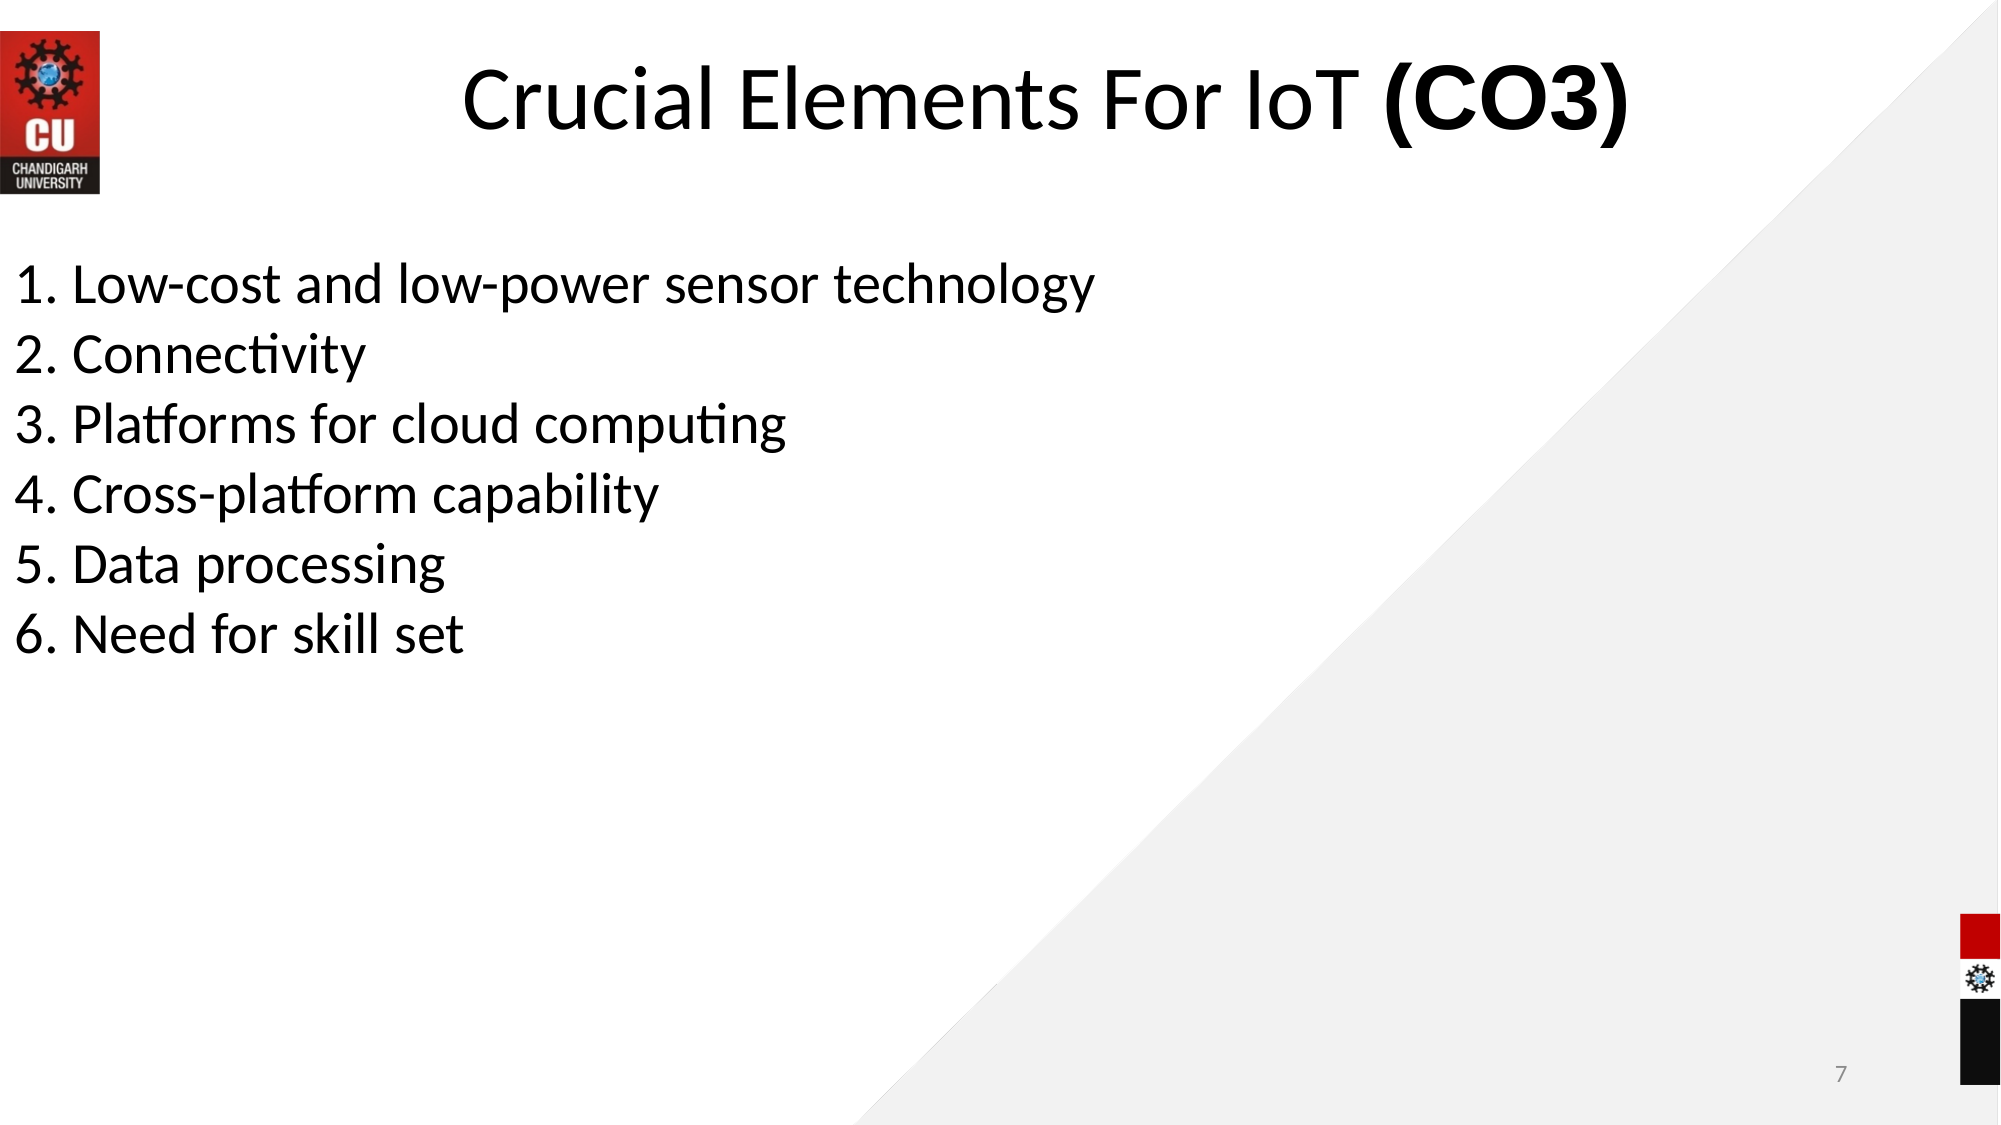

# Crucial Elements For IoT (CO3)

1. Low-cost and low-power sensor technology
2. Connectivity
3. Platforms for cloud computing
4. Cross-platform capability
5. Data processing
6. Need for skill set

7